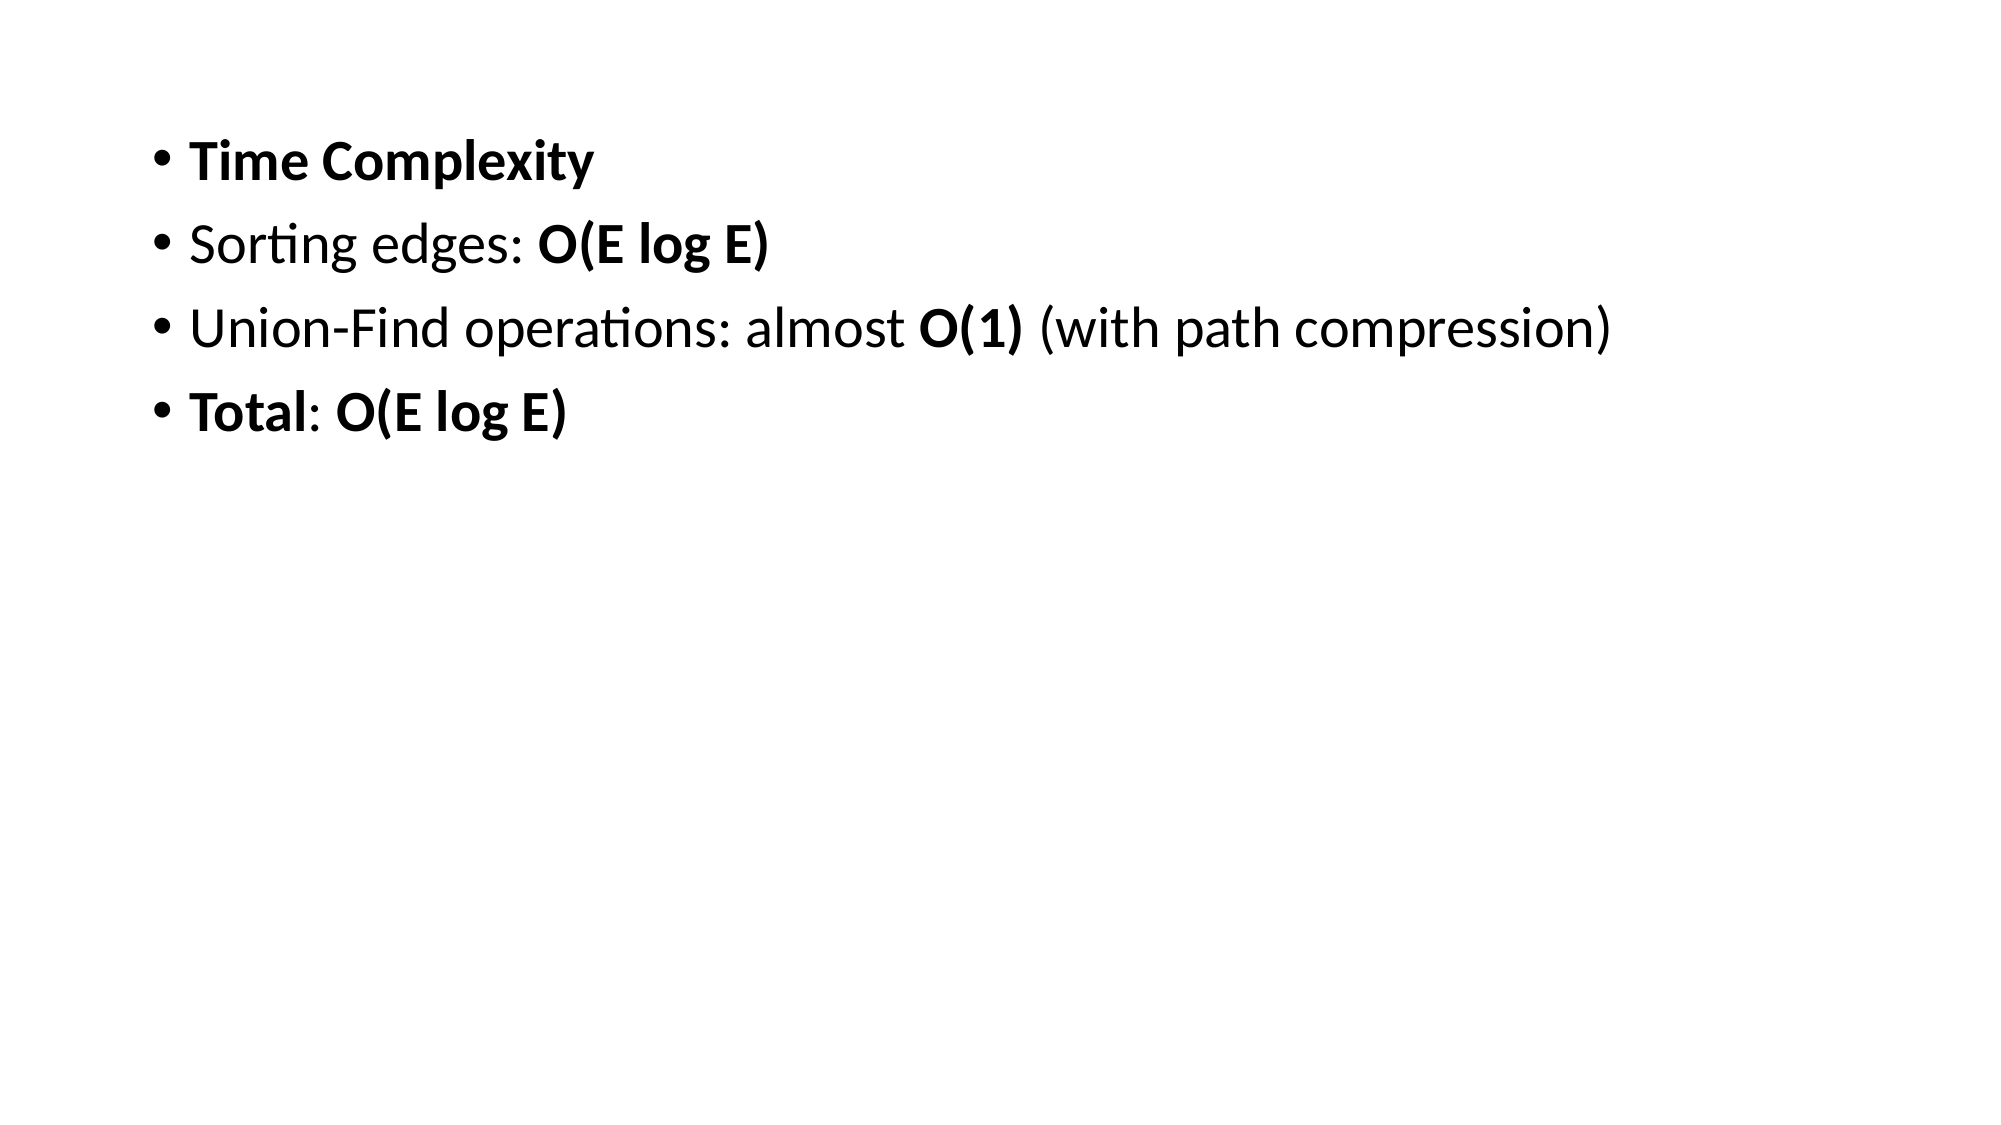

Time Complexity
Sorting edges: O(E log E)
Union-Find operations: almost O(1) (with path compression)
Total: O(E log E)